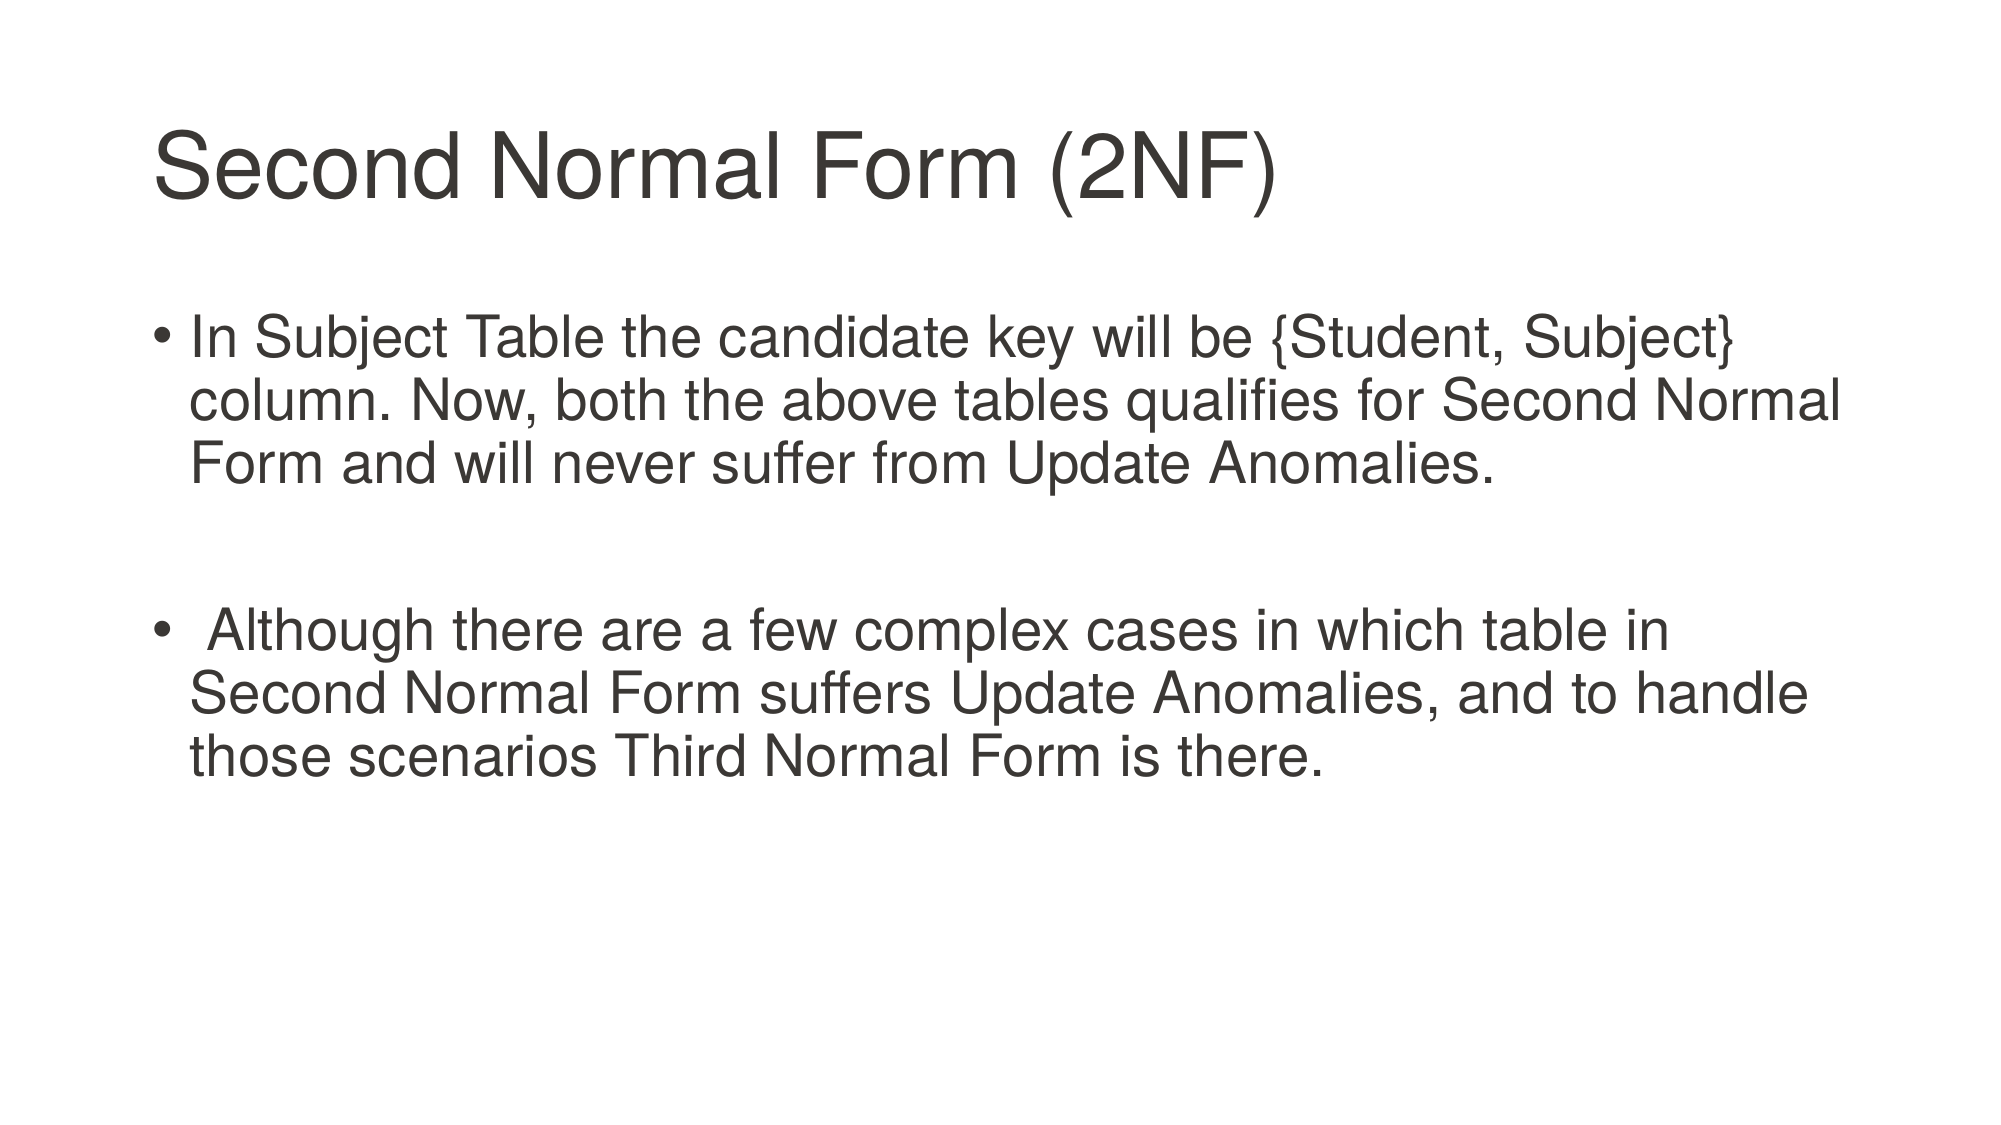

# Second Normal Form (2NF)
In Subject Table the candidate key will be {Student, Subject} column. Now, both the above tables qualifies for Second Normal Form and will never suffer from Update Anomalies.

 Although there are a few complex cases in which table in Second Normal Form suffers Update Anomalies, and to handle those scenarios Third Normal Form is there.